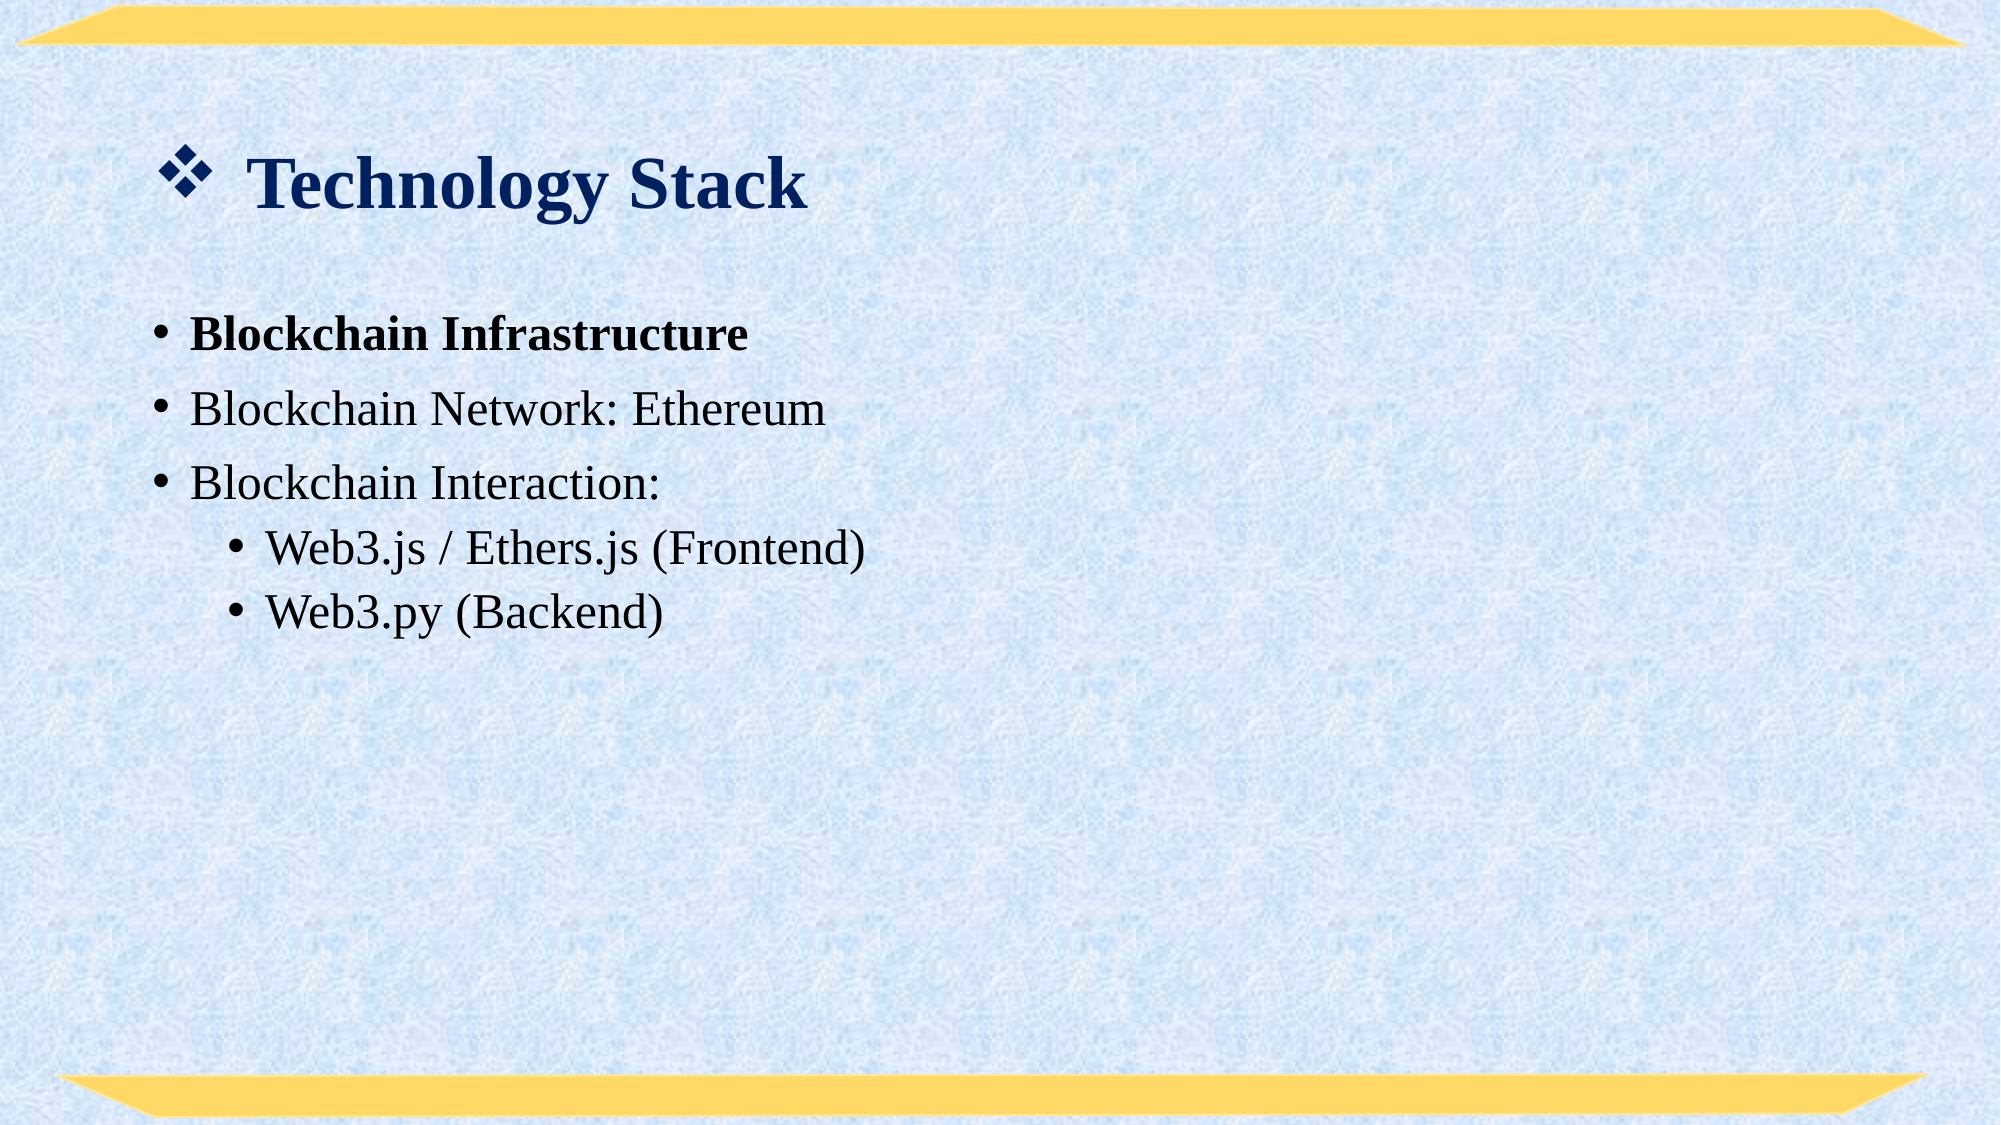

# Technology Stack
Blockchain Infrastructure
Blockchain Network: Ethereum
Blockchain Interaction:
Web3.js / Ethers.js (Frontend)
Web3.py (Backend)